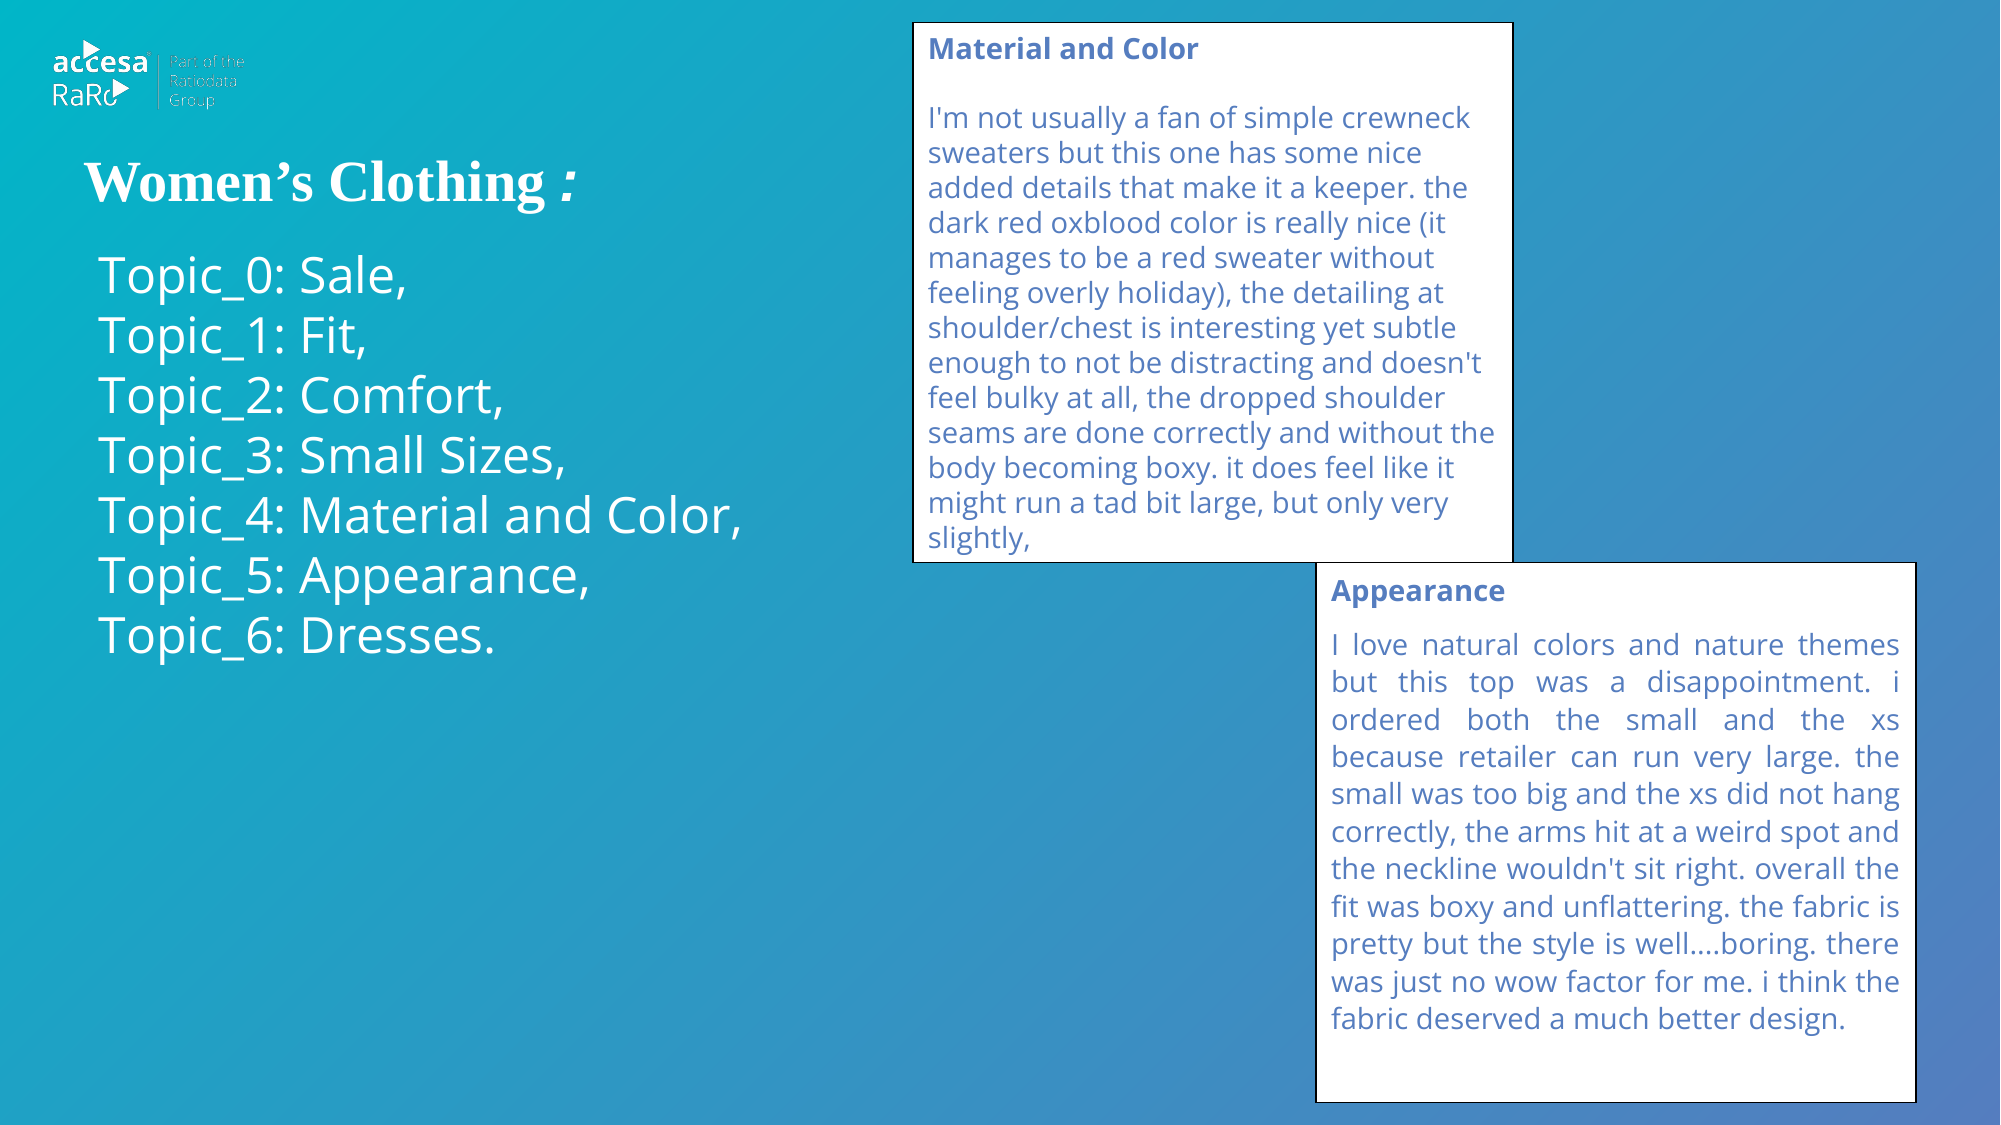

Material and Color

I'm not usually a fan of simple crewneck sweaters but this one has some nice added details that make it a keeper. the dark red oxblood color is really nice (it manages to be a red sweater without feeling overly holiday), the detailing at shoulder/chest is interesting yet subtle enough to not be distracting and doesn't feel bulky at all, the dropped shoulder seams are done correctly and without the body becoming boxy. it does feel like it might run a tad bit large, but only very slightly,
Women’s Clothing :
Topic_0: Sale,
Topic_1: Fit,
Topic_2: Comfort,
Topic_3: Small Sizes,
Topic_4: Material and Color,
Topic_5: Appearance,
Topic_6: Dresses.
Appearance
I love natural colors and nature themes but this top was a disappointment. i ordered both the small and the xs because retailer can run very large. the small was too big and the xs did not hang correctly, the arms hit at a weird spot and the neckline wouldn't sit right. overall the fit was boxy and unflattering. the fabric is pretty but the style is well....boring. there was just no wow factor for me. i think the fabric deserved a much better design.